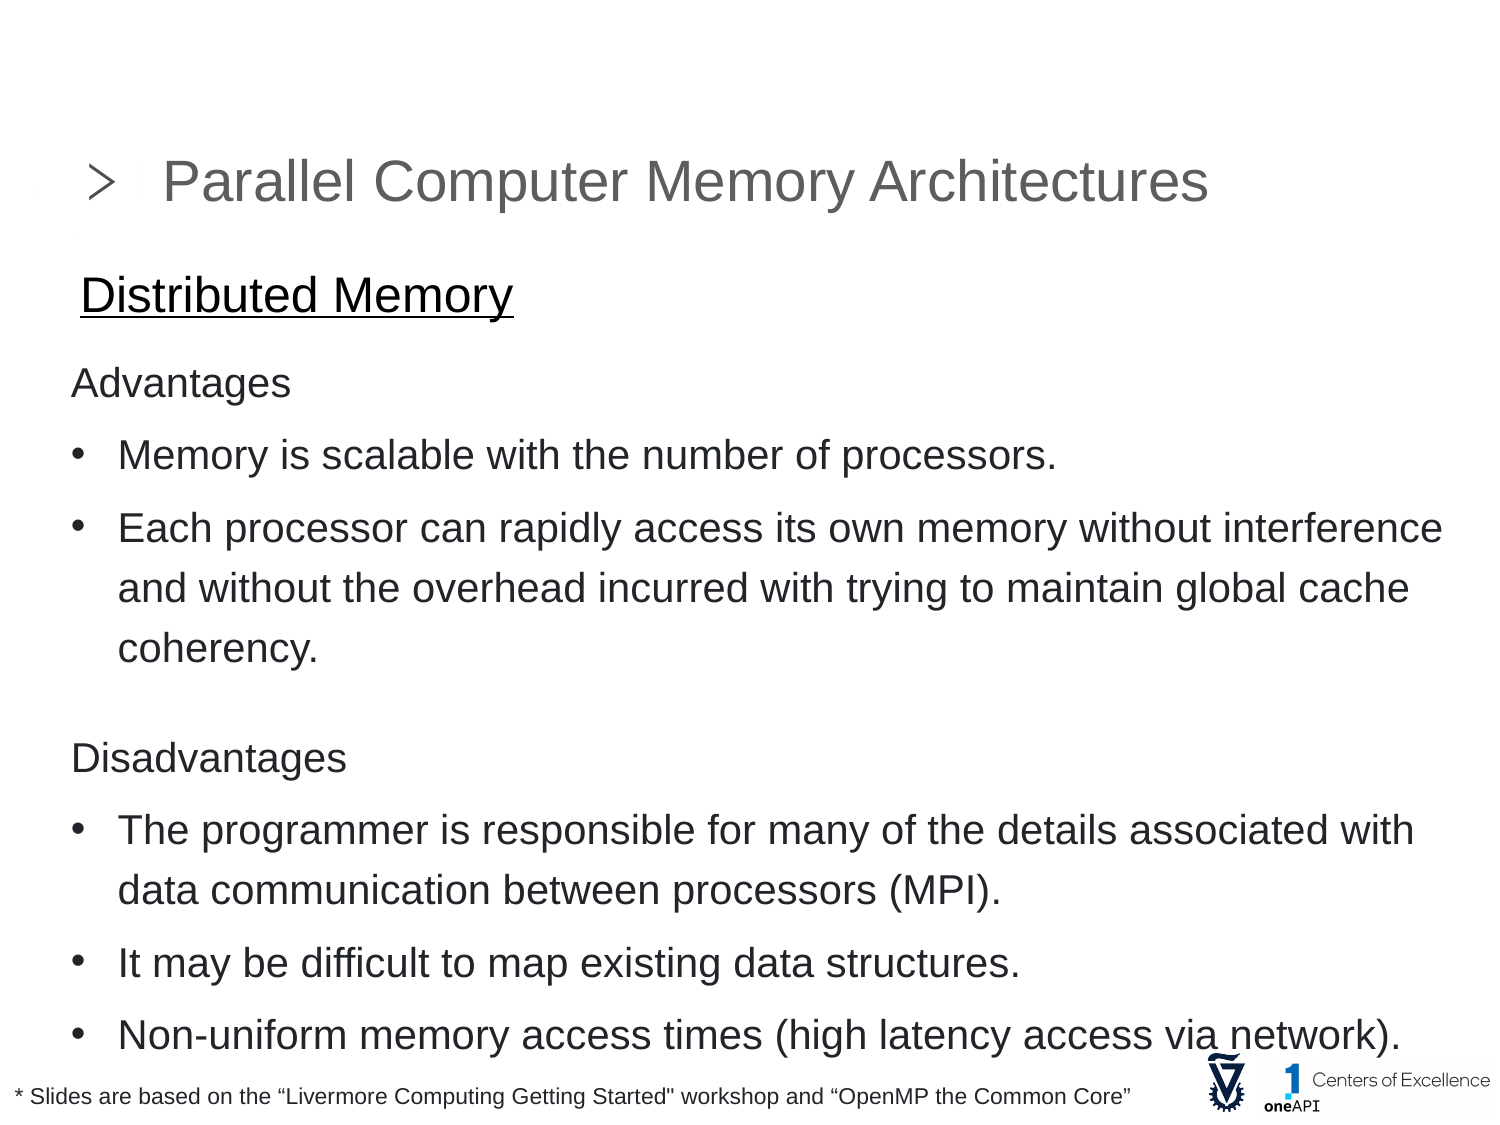

Parallel Computer Memory Architectures

Distributed Memory

Advantages
Memory is scalable with the number of processors.
Each processor can rapidly access its own memory without interference and without the overhead incurred with trying to maintain global cache coherency.
Disadvantages
The programmer is responsible for many of the details associated with data communication between processors (MPI).
It may be difficult to map existing data structures.
Non-uniform memory access times (high latency access via network).